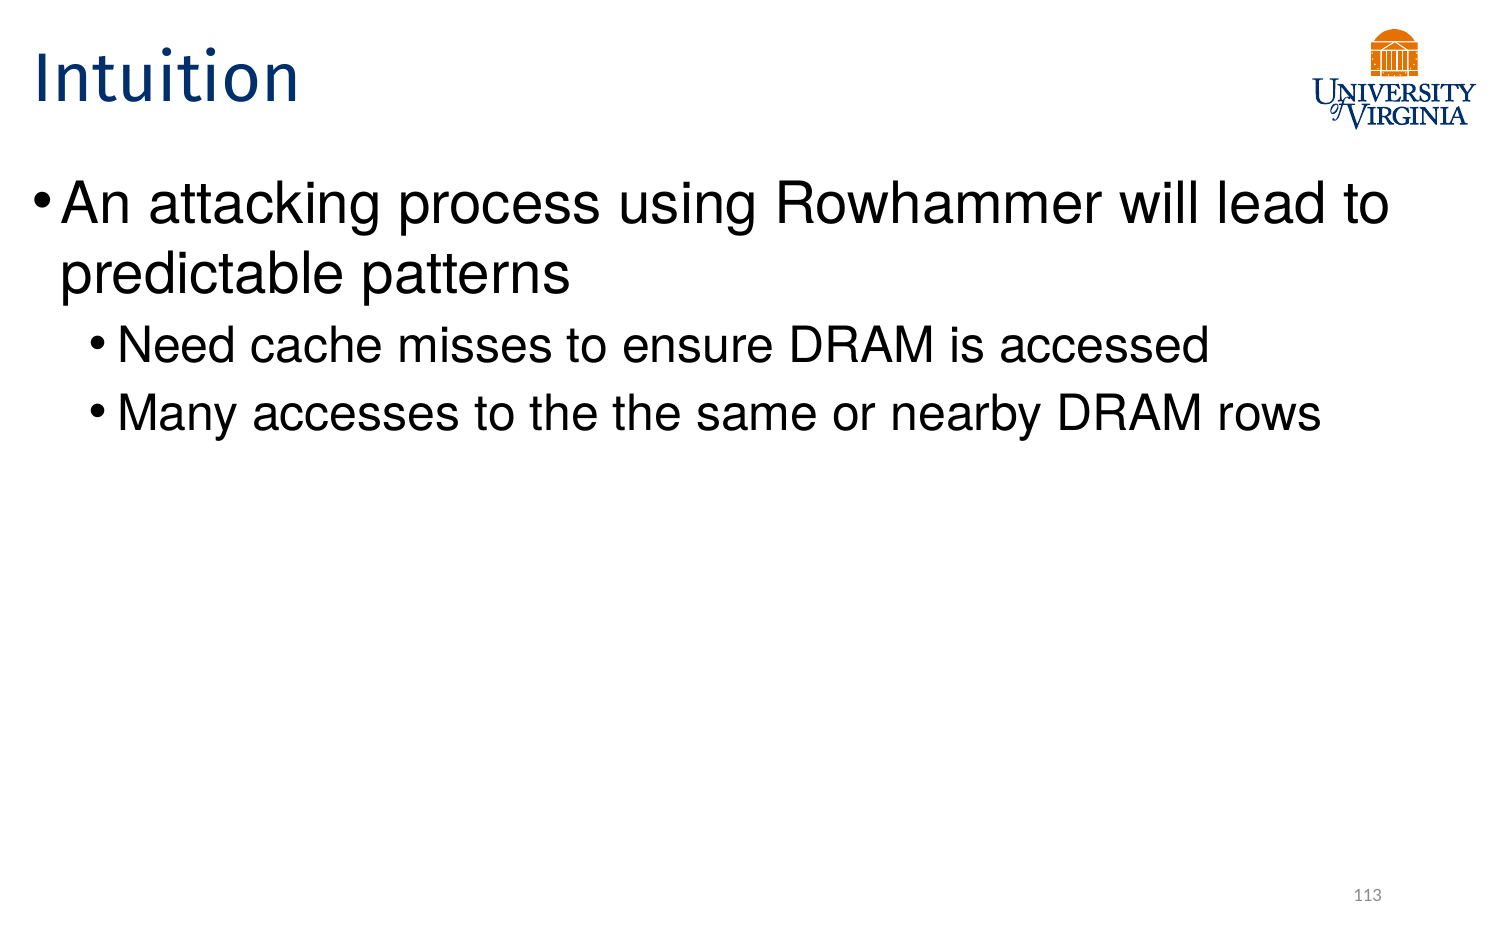

# Intuition
An attacking process using Rowhammer will lead to predictable patterns
Need cache misses to ensure DRAM is accessed
Many accesses to the the same or nearby DRAM rows
113